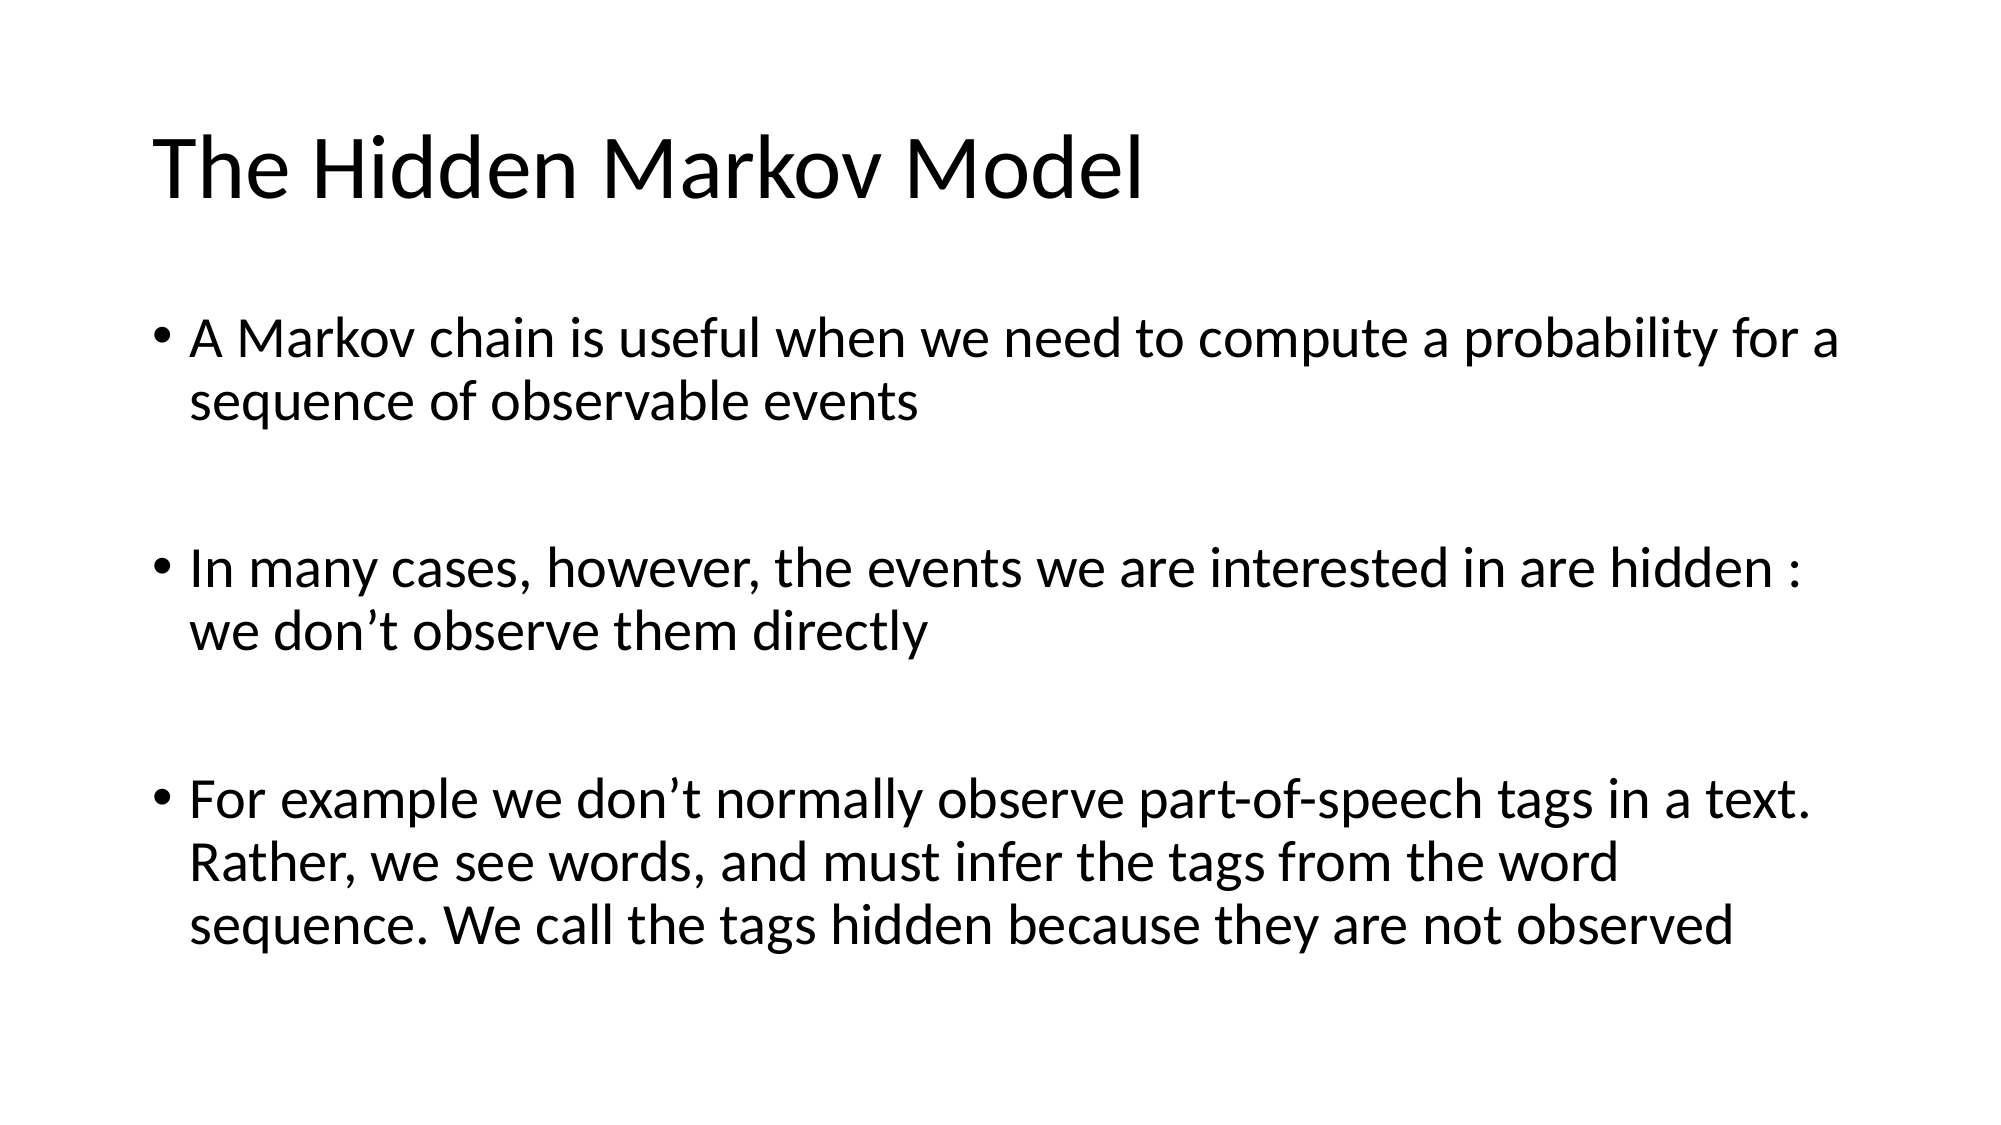

# The Hidden Markov Model
A Markov chain is useful when we need to compute a probability for a sequence of observable events

In many cases, however, the events we are interested in are hidden : we don’t observe them directly

For example we don’t normally observe part-of-speech tags in a text. Rather, we see words, and must infer the tags from the word sequence. We call the tags hidden because they are not observed